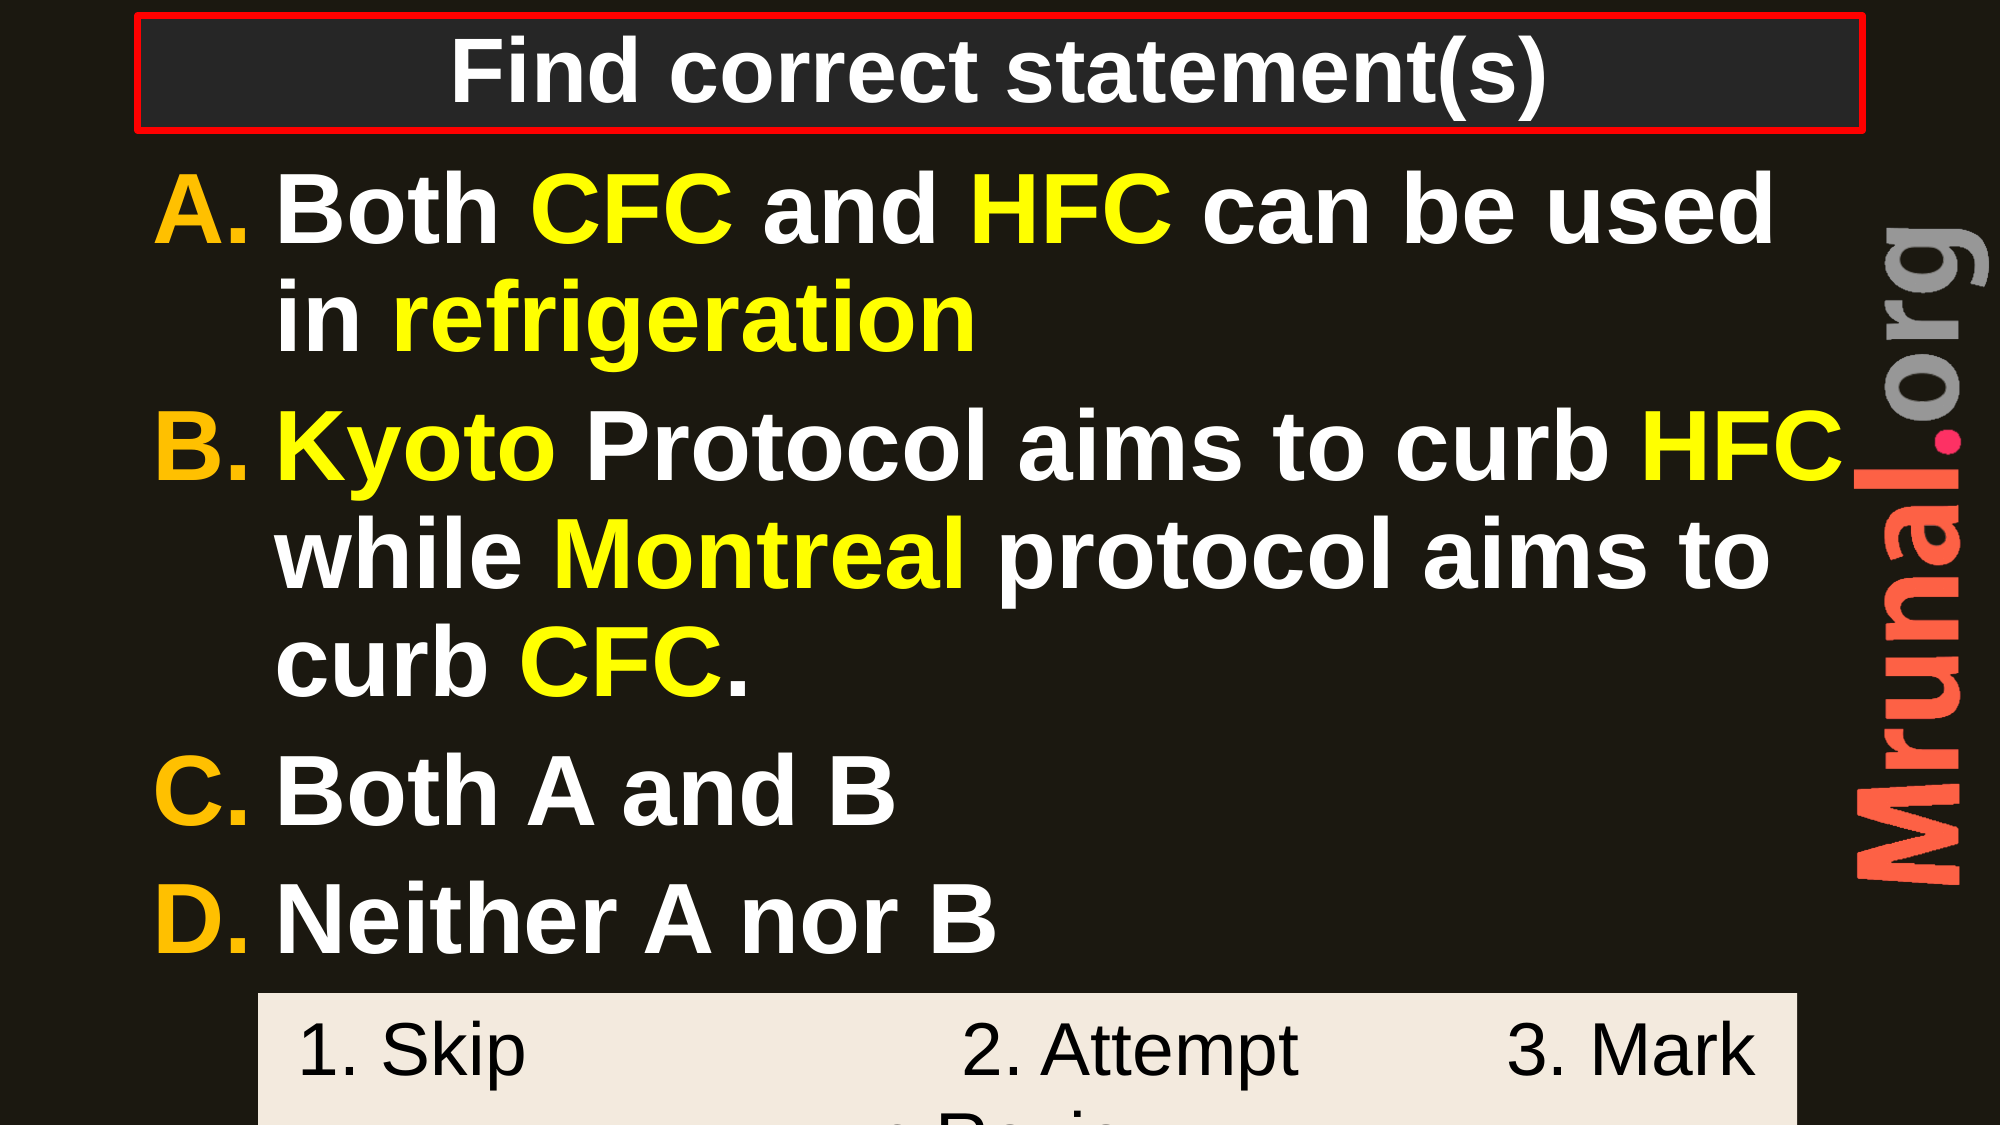

# Find correct statement(s)
Both CFC and HFC can be used in refrigeration
Kyoto Protocol aims to curb HFC while Montreal protocol aims to curb CFC.
Both A and B
Neither A nor B